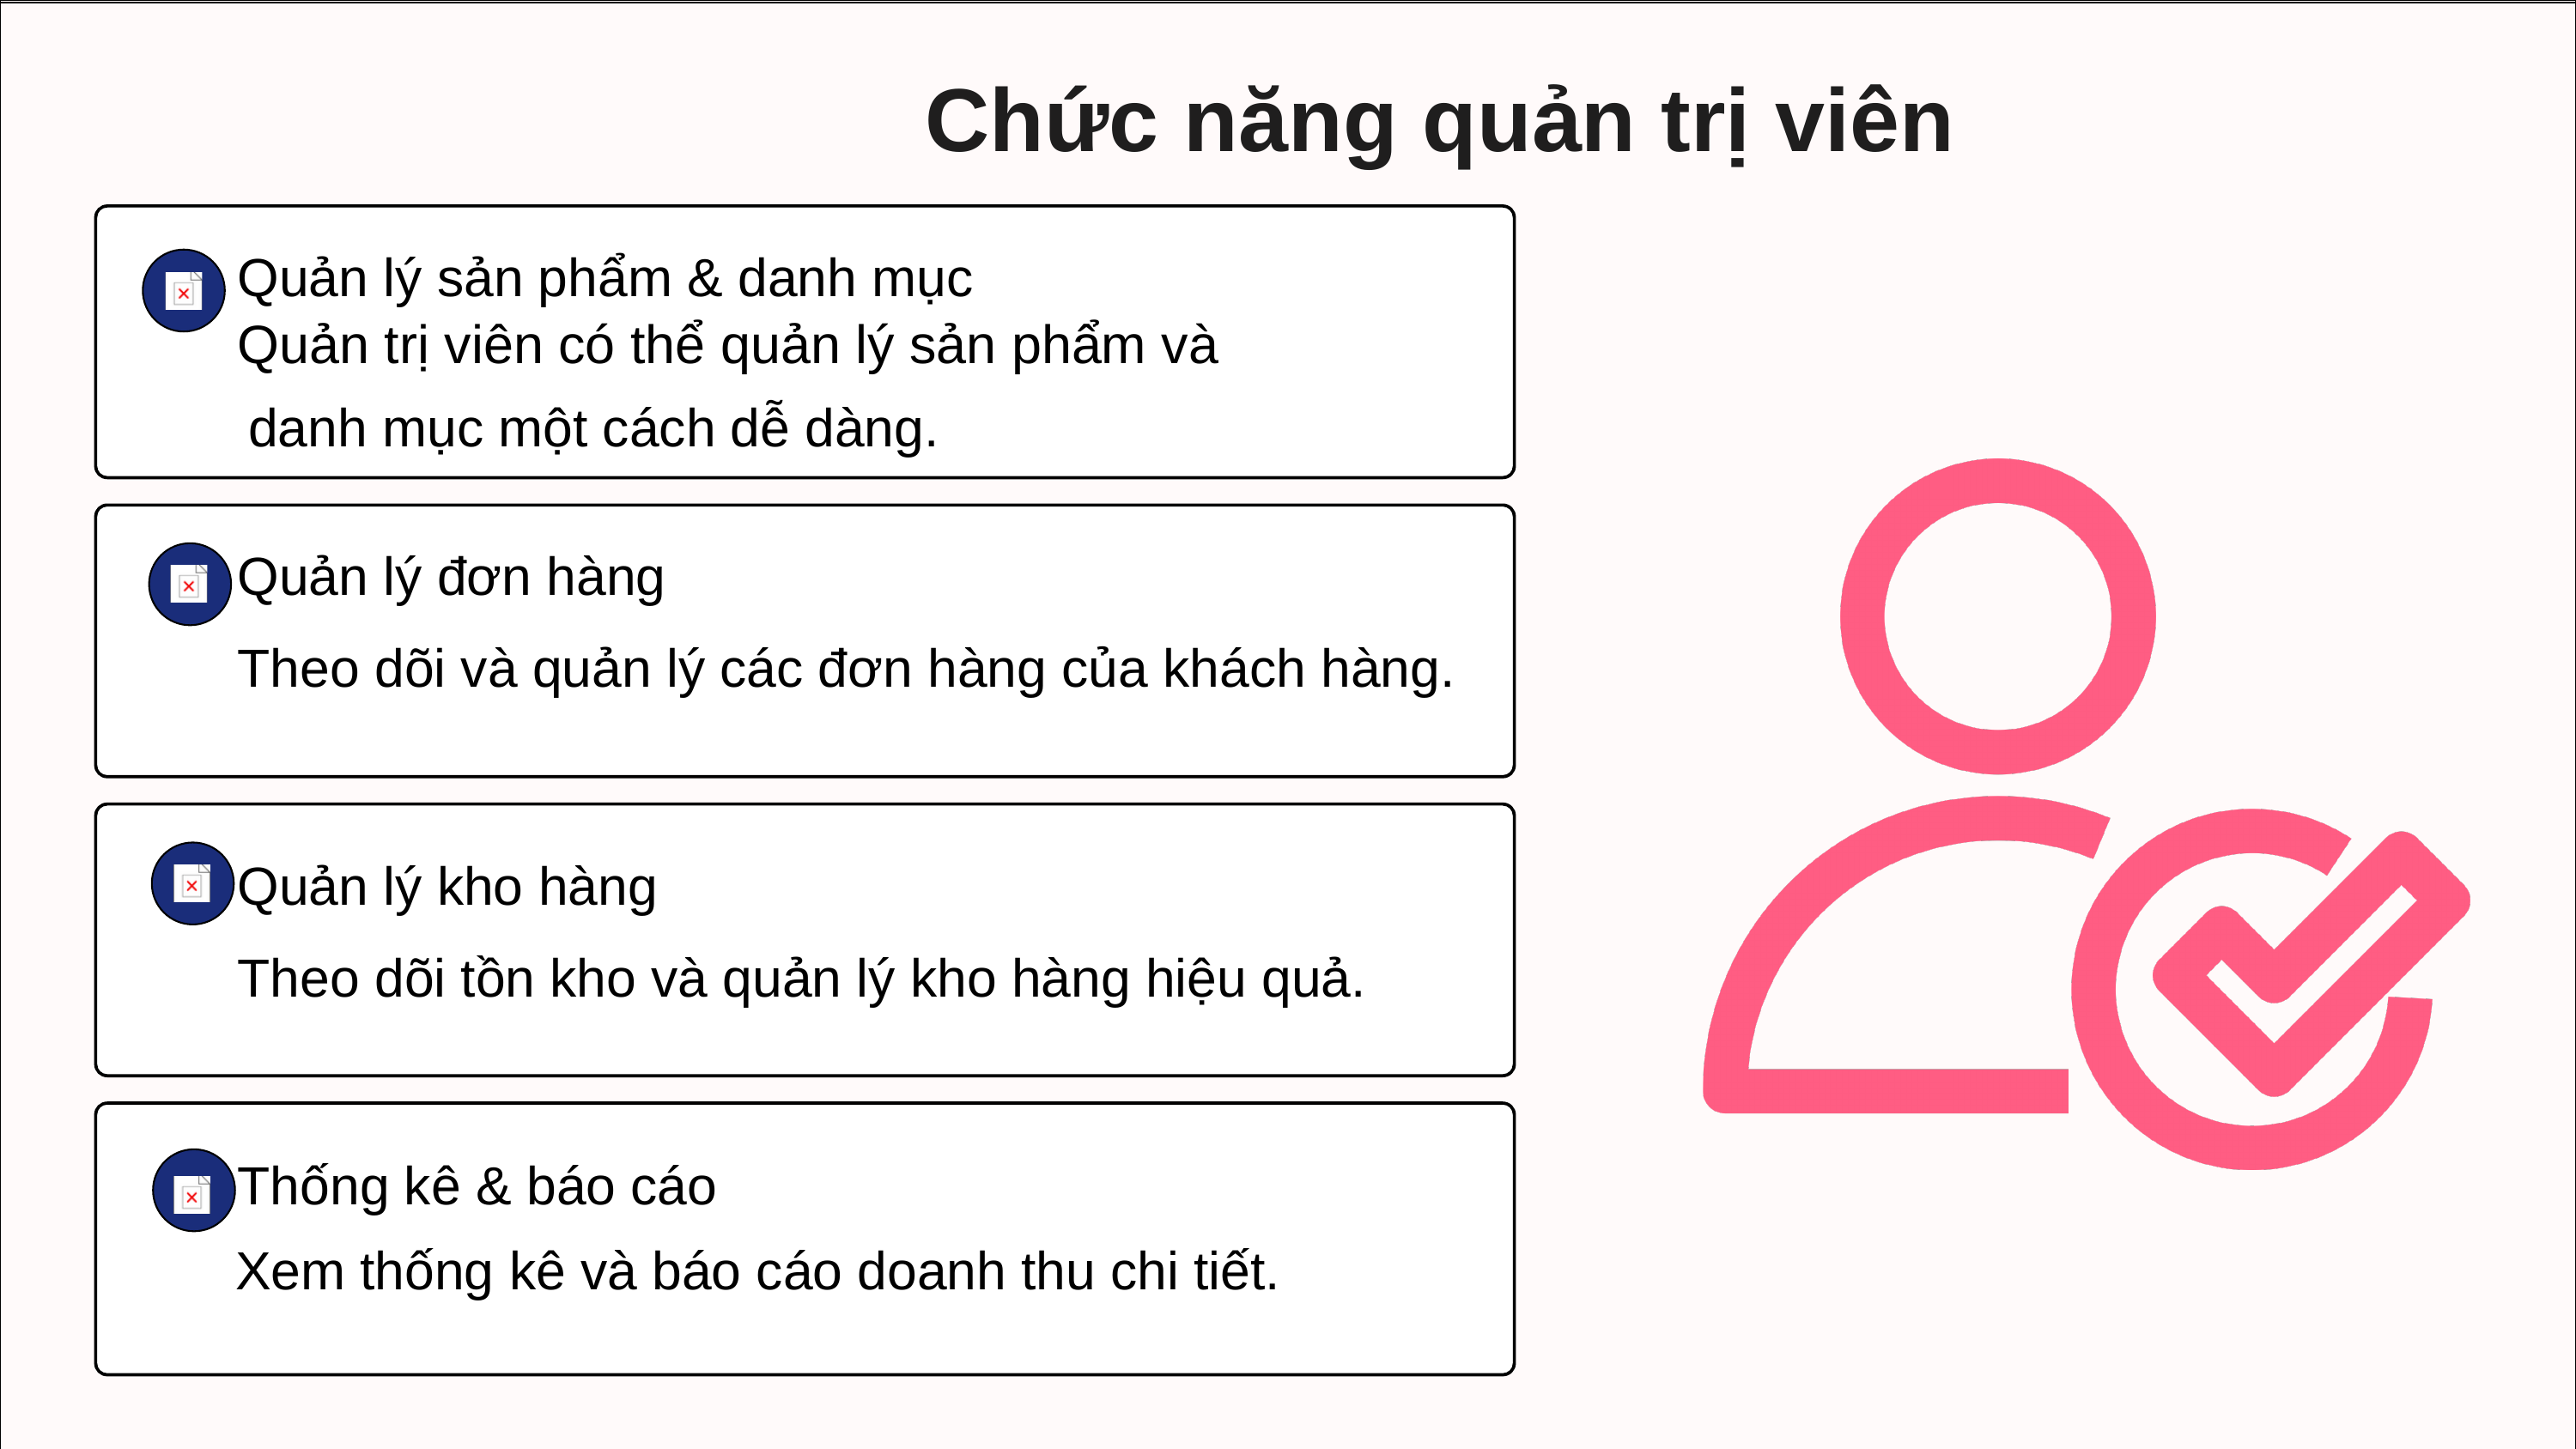

Chức năng quản trị viên

Quản lý sản phẩm & danh mục

Quản trị viên có thể quản lý sản phẩm và

danh mục một cách dễ dàng.

Quản lý đơn hàng

Theo dõi và quản lý các đơn hàng của khách hàng.

Quản lý kho hàng
Theo dõi tồn kho và quản lý kho hàng hiệu quả.

Thống kê & báo cáo

Xem thống kê và báo cáo doanh thu chi tiết.